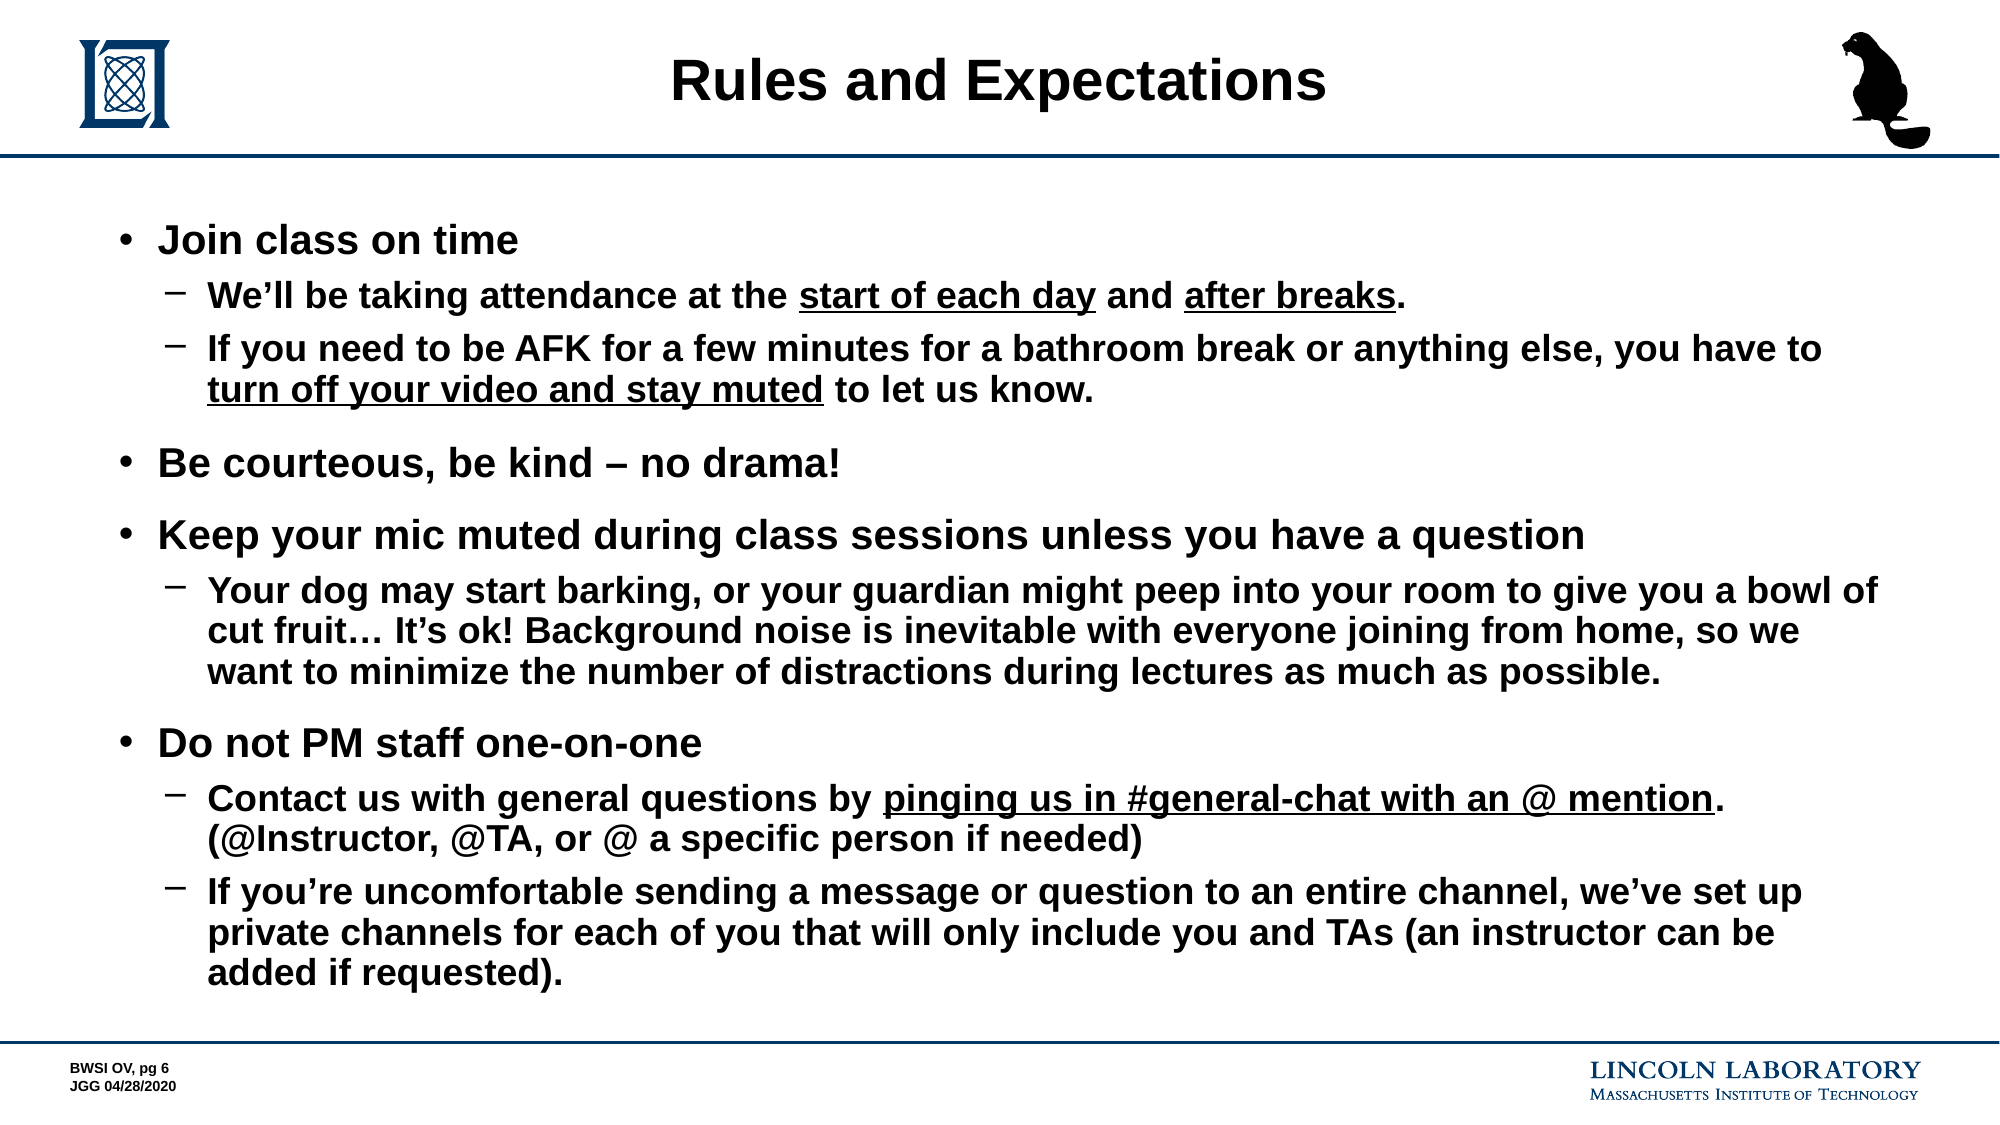

# Rules and Expectations
Join class on time
We’ll be taking attendance at the start of each day and after breaks.
If you need to be AFK for a few minutes for a bathroom break or anything else, you have to turn off your video and stay muted to let us know.
Be courteous, be kind – no drama!
Keep your mic muted during class sessions unless you have a question
Your dog may start barking, or your guardian might peep into your room to give you a bowl of cut fruit… It’s ok! Background noise is inevitable with everyone joining from home, so we want to minimize the number of distractions during lectures as much as possible.
Do not PM staff one-on-one
Contact us with general questions by pinging us in #general-chat with an @ mention. (@Instructor, @TA, or @ a specific person if needed)
If you’re uncomfortable sending a message or question to an entire channel, we’ve set up private channels for each of you that will only include you and TAs (an instructor can be added if requested).